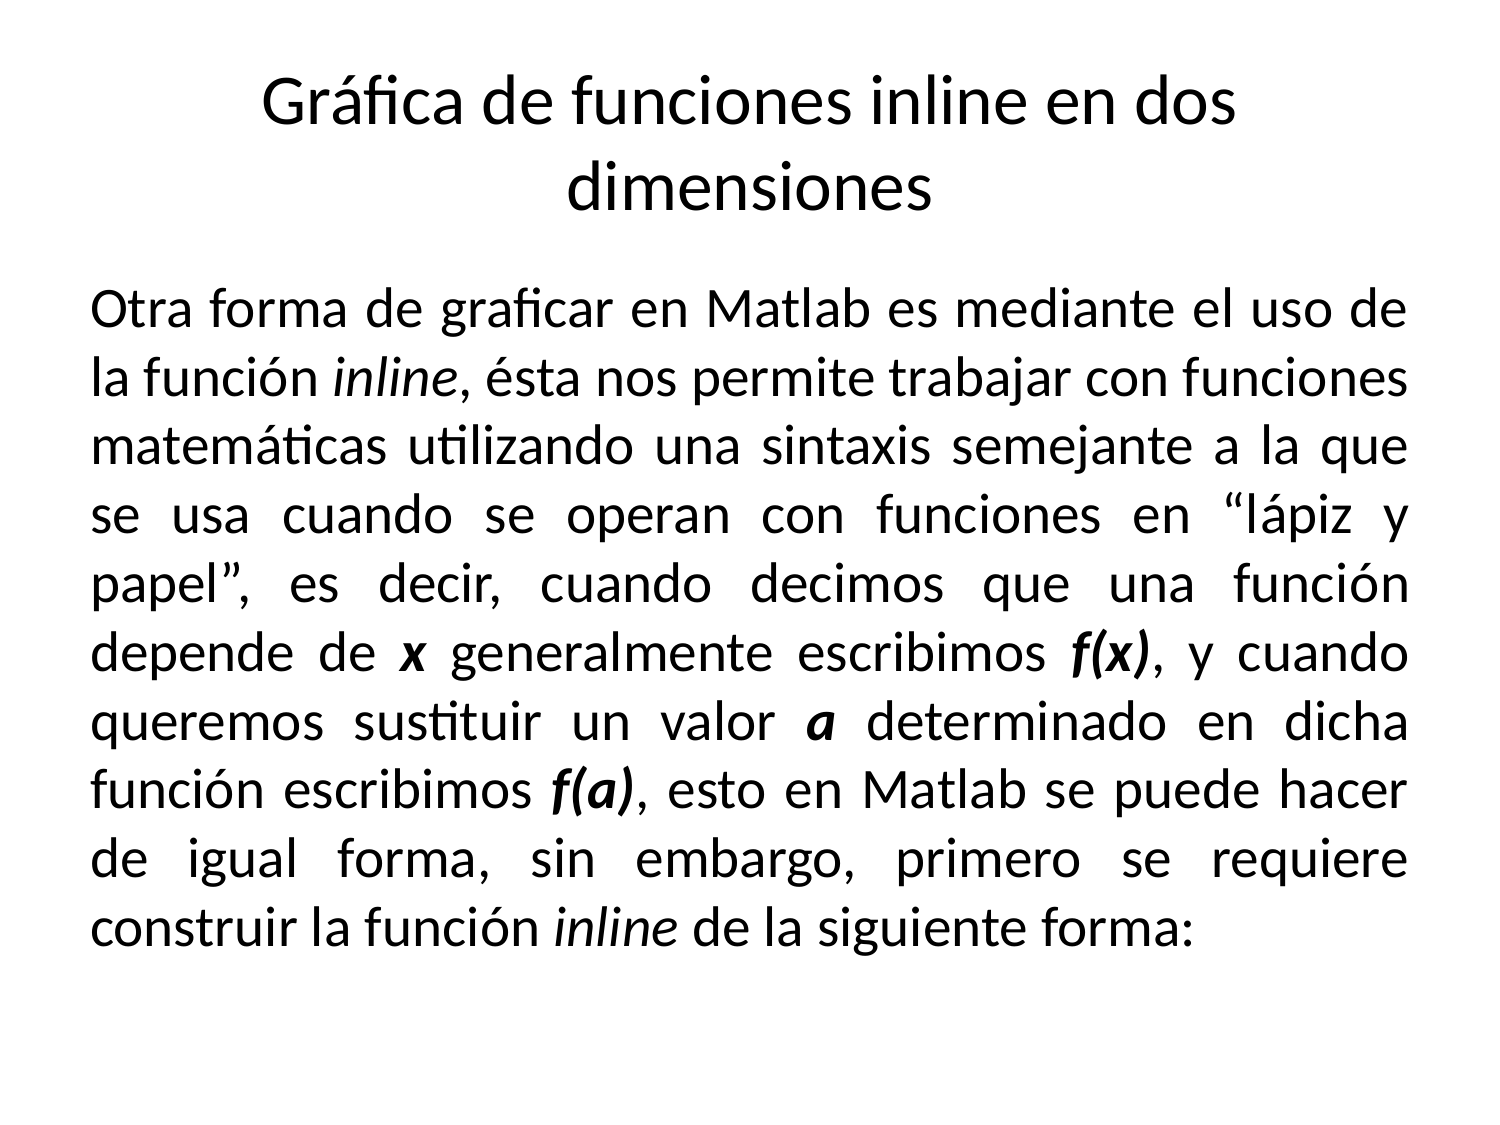

# Gráfica de funciones inline en dos dimensiones
Otra forma de graficar en Matlab es mediante el uso de la función inline, ésta nos permite trabajar con funciones matemáticas utilizando una sintaxis semejante a la que se usa cuando se operan con funciones en “lápiz y papel”, es decir, cuando decimos que una función depende de x generalmente escribimos f(x), y cuando queremos sustituir un valor a determinado en dicha función escribimos f(a), esto en Matlab se puede hacer de igual forma, sin embargo, primero se requiere construir la función inline de la siguiente forma: